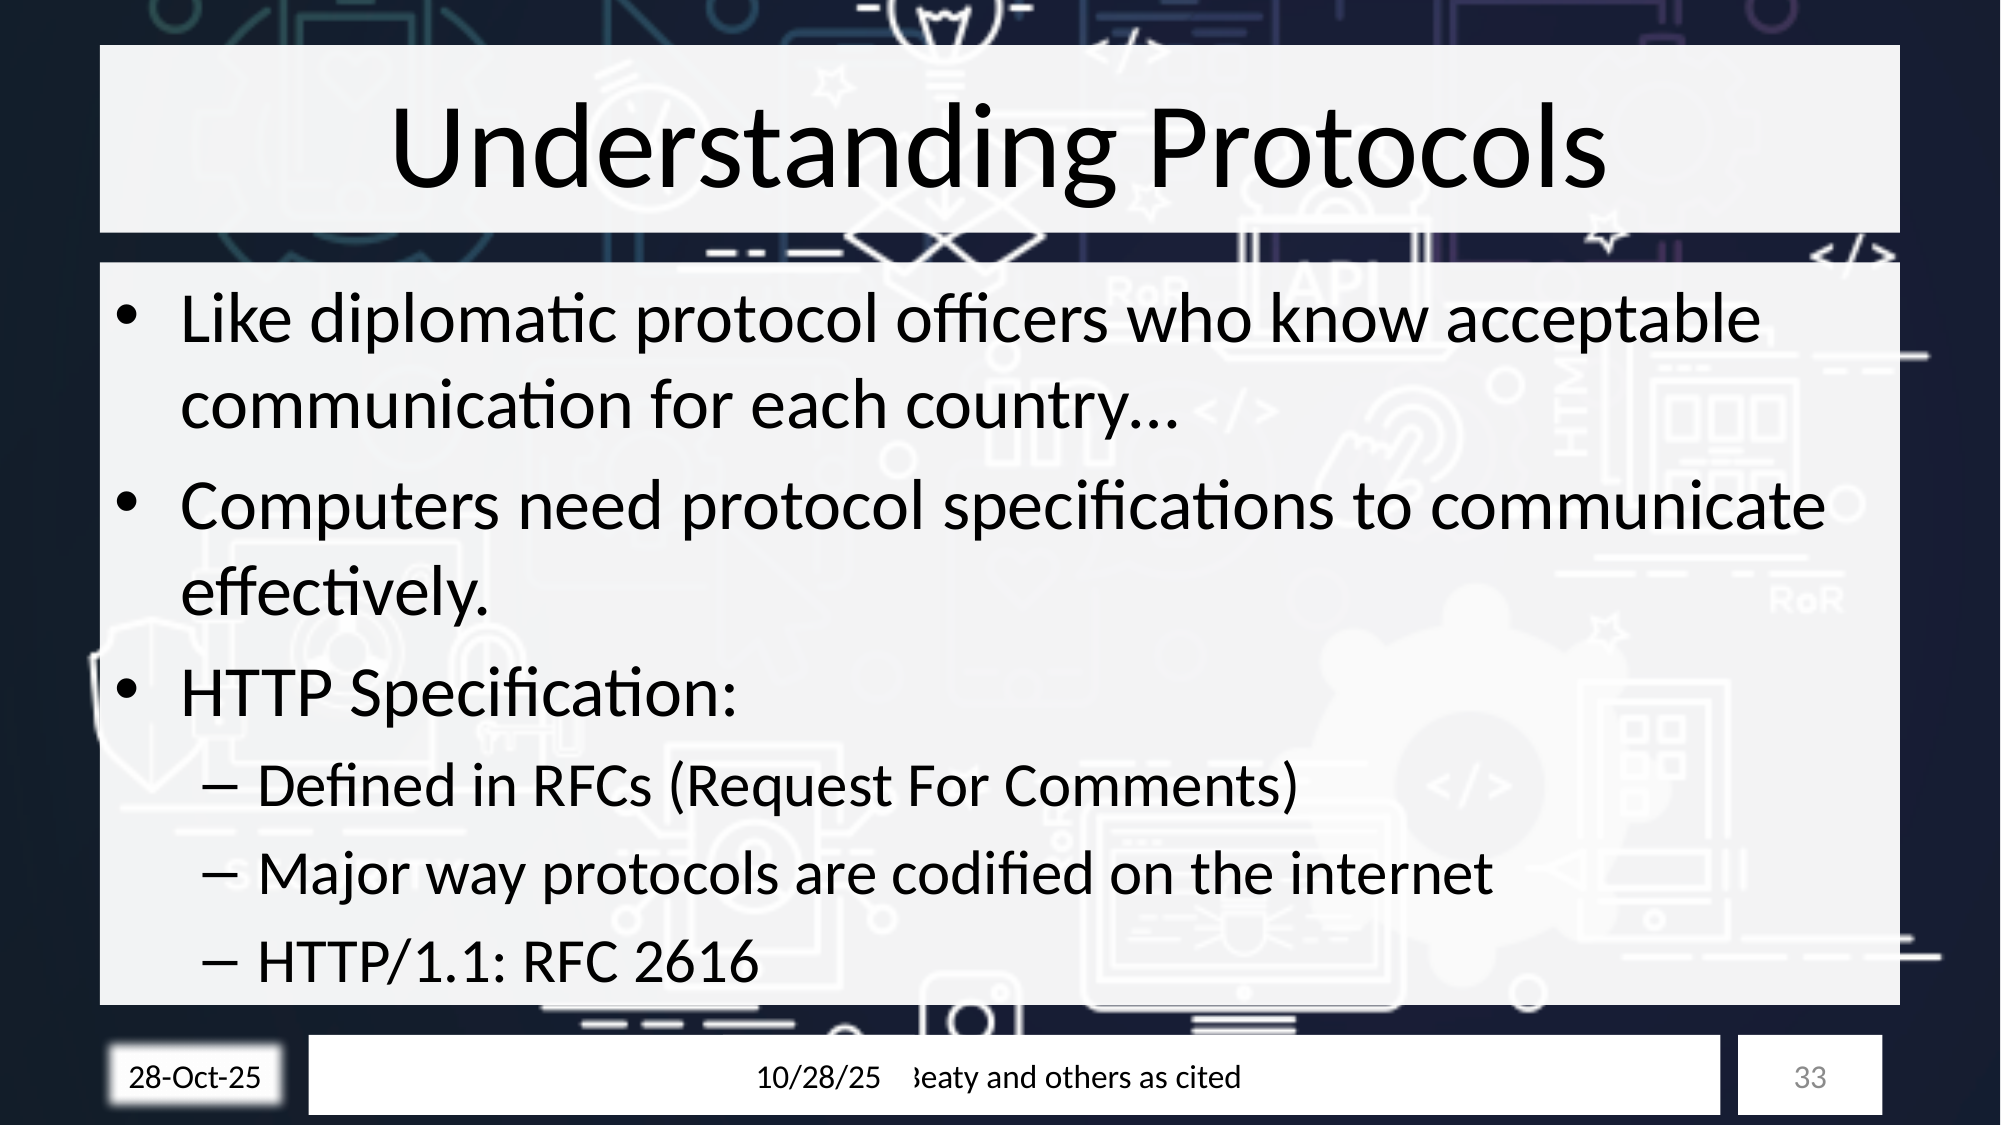

# Understanding Protocols
Like diplomatic protocol officers who know acceptable communication for each country…
Computers need protocol specifications to communicate effectively.
HTTP Specification:
Defined in RFCs (Request For Comments)
Major way protocols are codified on the internet
HTTP/1.1: RFC 2616

© Steve Beaty and others as cited
33
10/28/25